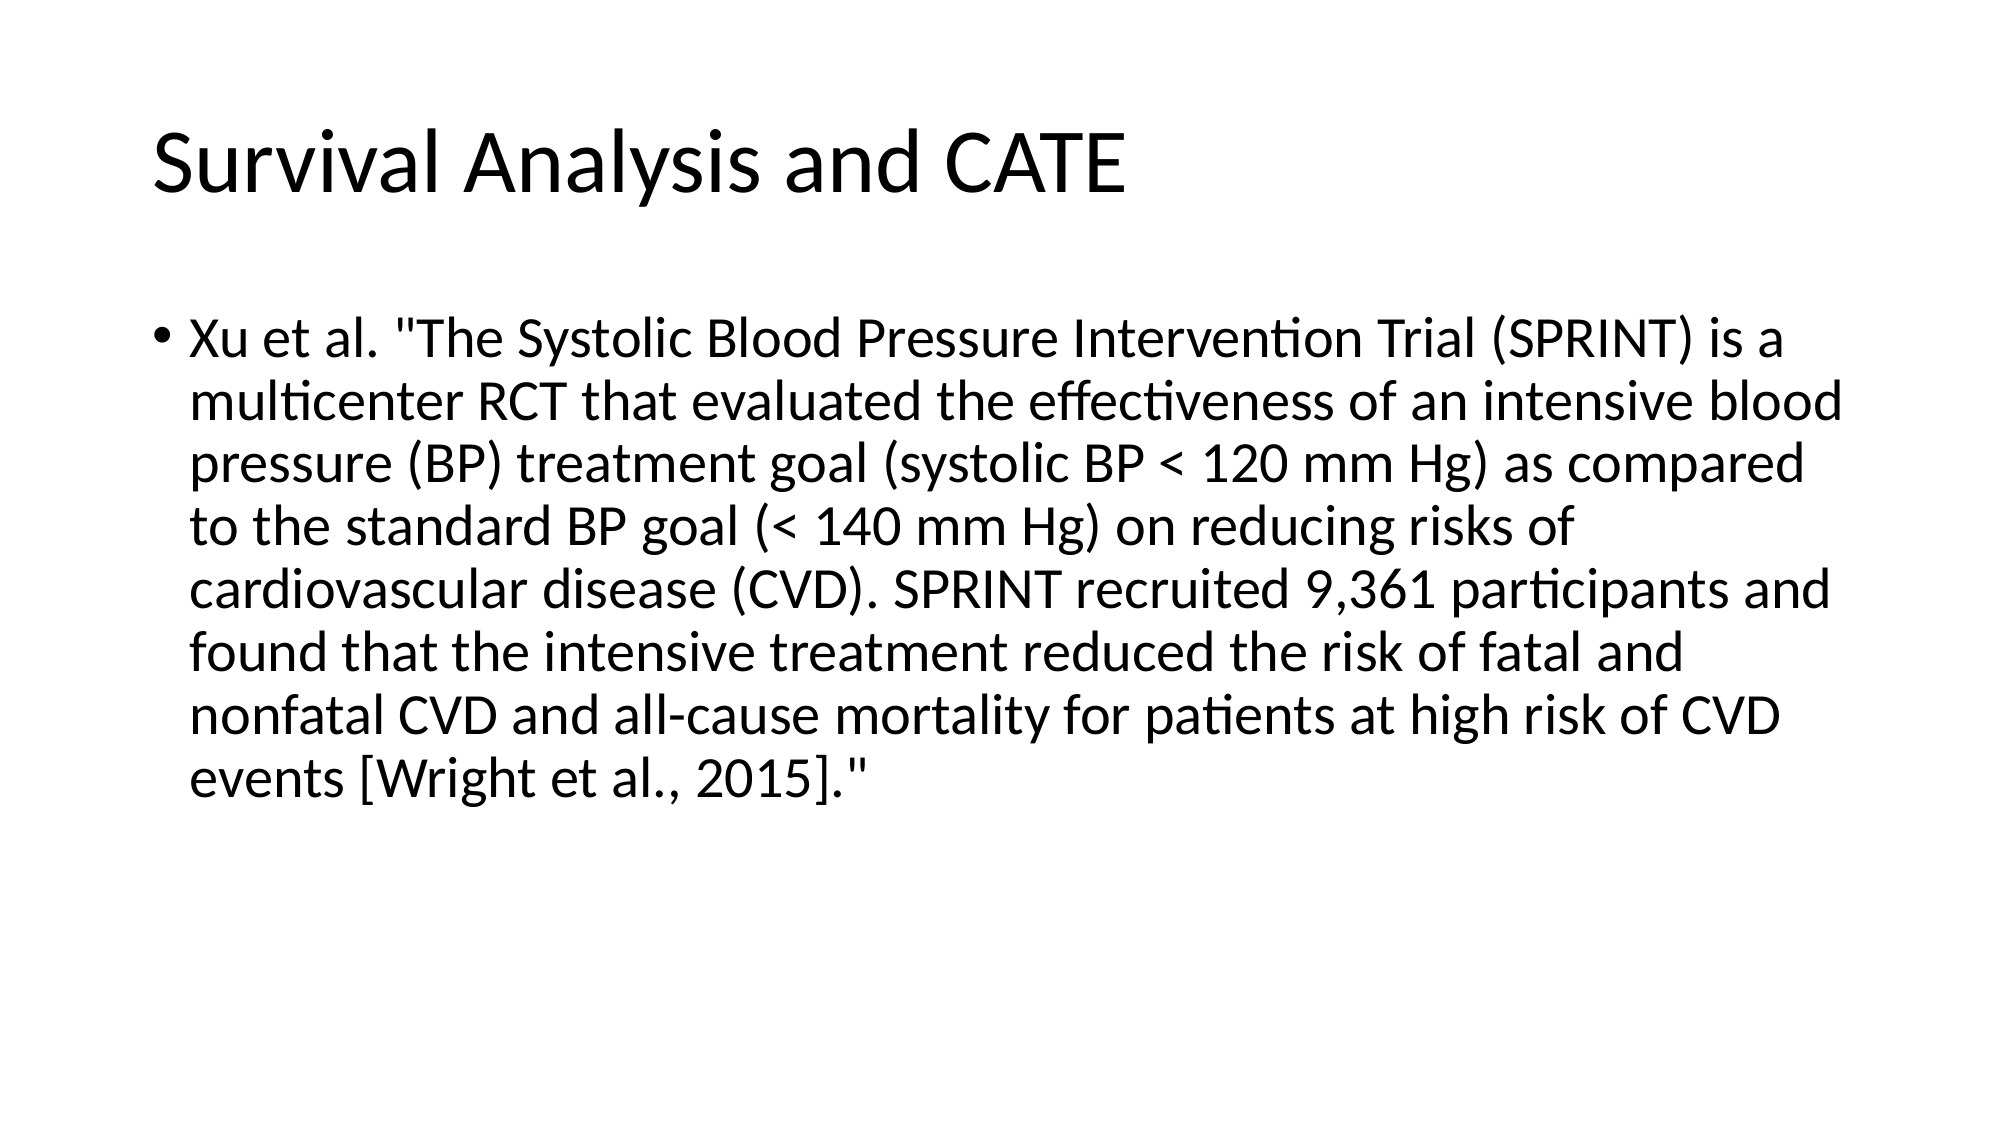

# Survival Analysis and CATE
Xu et al. "The Systolic Blood Pressure Intervention Trial (SPRINT) is a multicenter RCT that evaluated the effectiveness of an intensive blood pressure (BP) treatment goal (systolic BP < 120 mm Hg) as compared to the standard BP goal (< 140 mm Hg) on reducing risks of cardiovascular disease (CVD). SPRINT recruited 9,361 participants and found that the intensive treatment reduced the risk of fatal and nonfatal CVD and all-cause mortality for patients at high risk of CVD events [Wright et al., 2015]."